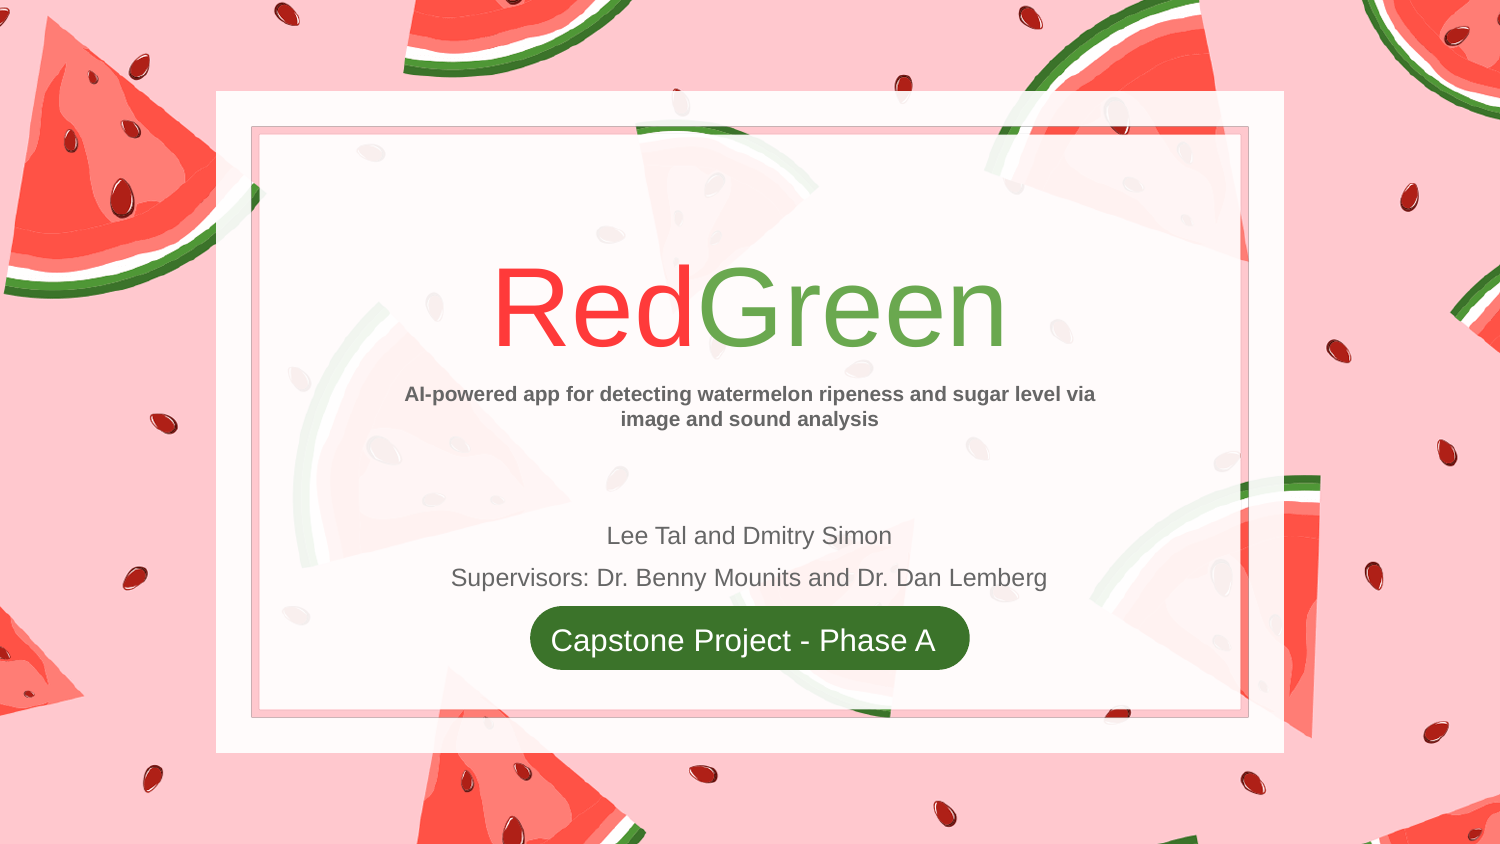

RedGreen
AI-powered app for detecting watermelon ripeness and sugar level via image and sound analysis
Lee Tal and Dmitry Simon
Supervisors: Dr. Benny Mounits and Dr. Dan Lemberg
Capstone Project - Phase A